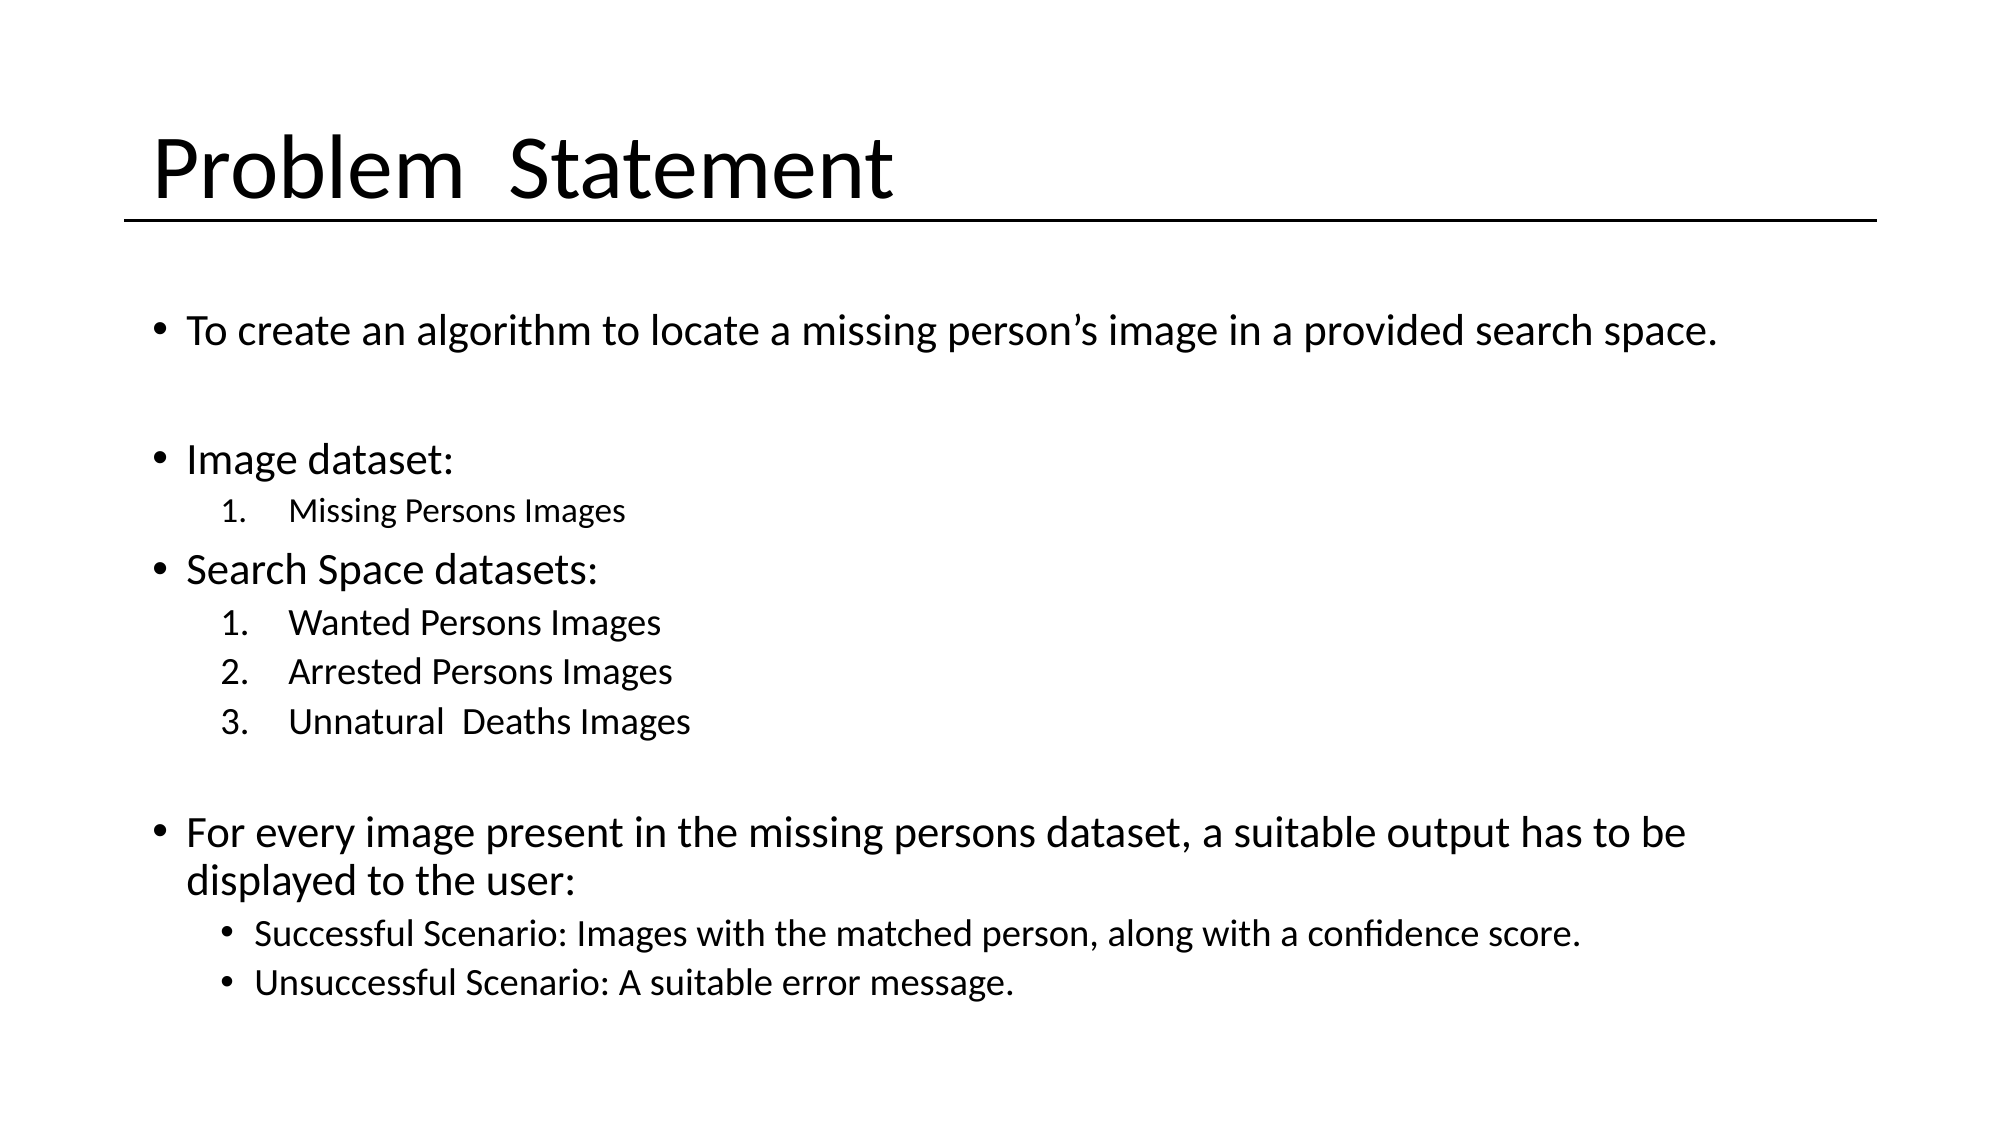

# Problem  Statement
To create an algorithm to locate a missing person’s image in a provided search space.

Image dataset:
Missing Persons Images
Search Space datasets:
Wanted Persons Images
Arrested Persons Images
Unnatural  Deaths Images

For every image present in the missing persons dataset, a suitable output has to be displayed to the user:
Successful Scenario: Images with the matched person, along with a confidence score.
Unsuccessful Scenario: A suitable error message.